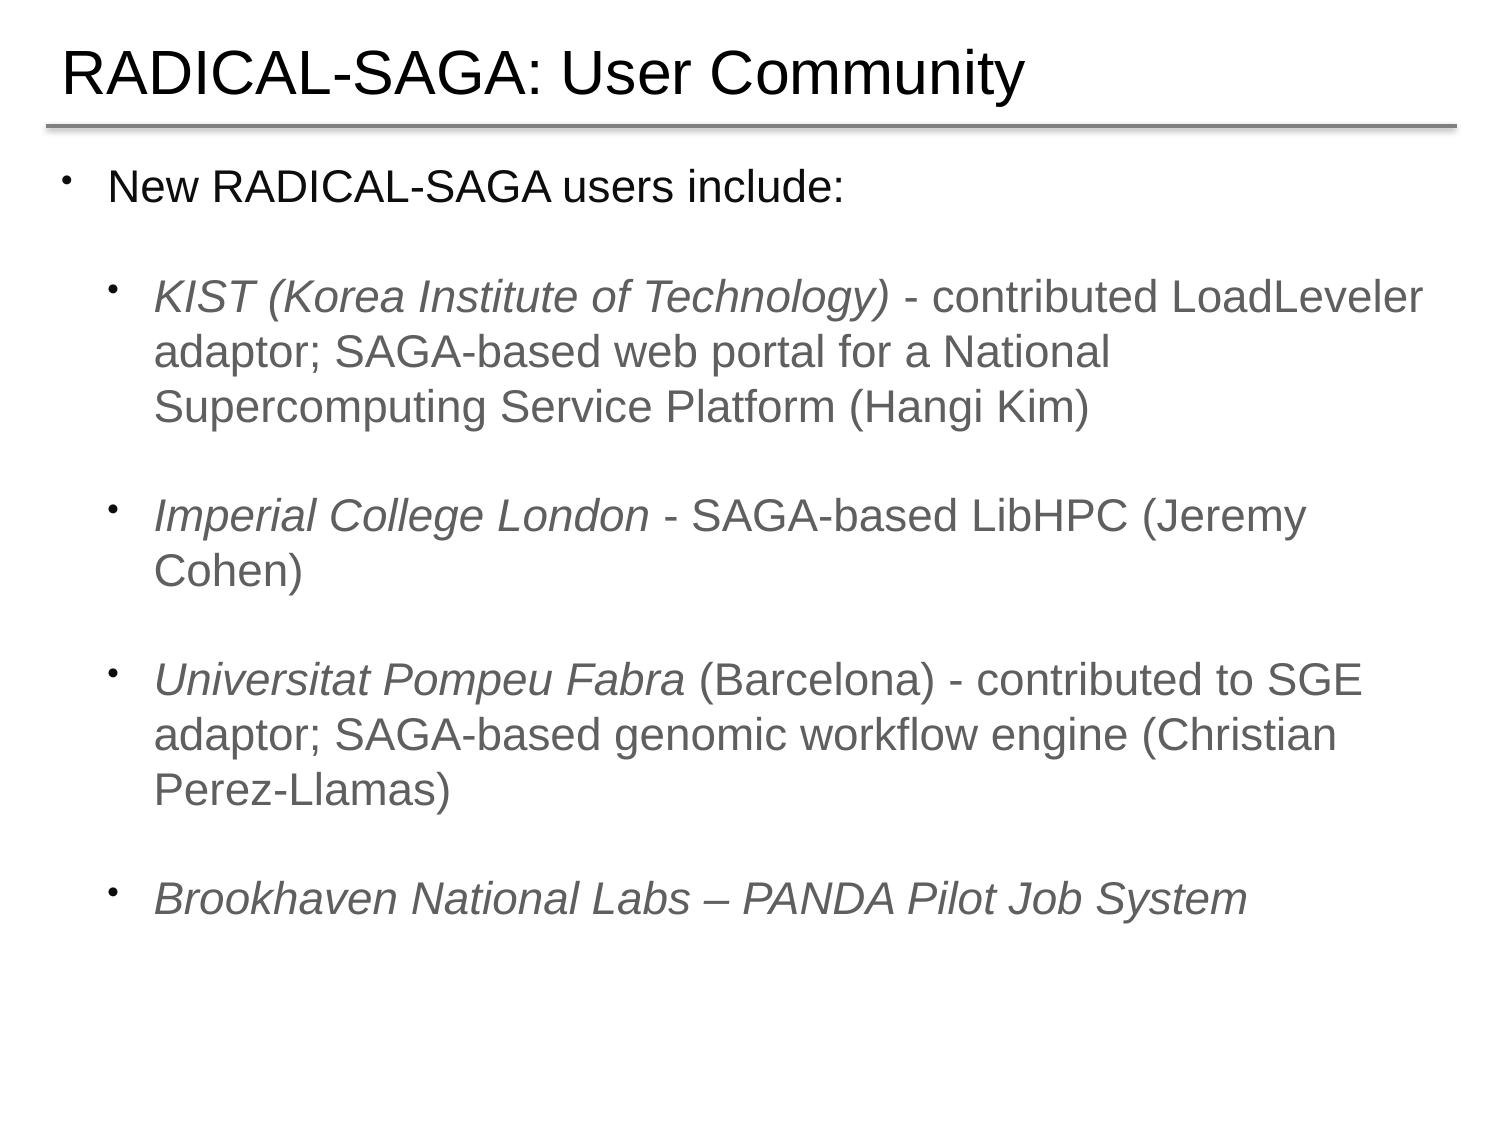

# RADICAL-SAGA: User Community
New RADICAL-SAGA users include:
KIST (Korea Institute of Technology) - contributed LoadLeveler adaptor; SAGA-based web portal for a National Supercomputing Service Platform (Hangi Kim)
Imperial College London - SAGA-based LibHPC (Jeremy Cohen)
Universitat Pompeu Fabra (Barcelona) - contributed to SGE adaptor; SAGA-based genomic workflow engine (Christian Perez-Llamas)
Brookhaven National Labs – PANDA Pilot Job System